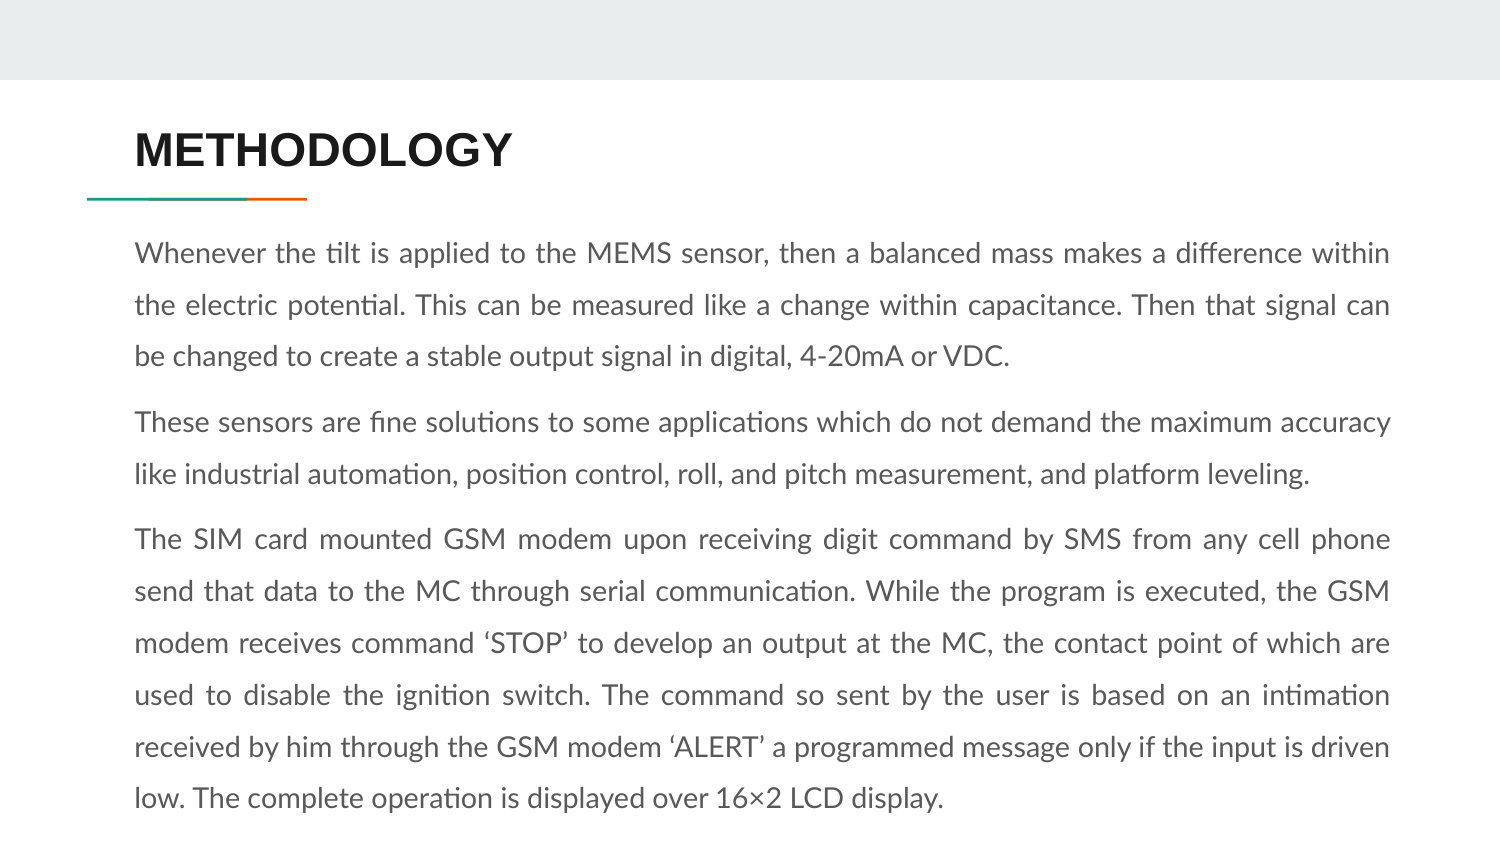

# METHODOLOGY

Whenever the tilt is applied to the MEMS sensor, then a balanced mass makes a difference within the electric potential. This can be measured like a change within capacitance. Then that signal can be changed to create a stable output signal in digital, 4-20mA or VDC.
These sensors are fine solutions to some applications which do not demand the maximum accuracy like industrial automation, position control, roll, and pitch measurement, and platform leveling.
The SIM card mounted GSM modem upon receiving digit command by SMS from any cell phone send that data to the MC through serial communication. While the program is executed, the GSM modem receives command ‘STOP’ to develop an output at the MC, the contact point of which are used to disable the ignition switch. The command so sent by the user is based on an intimation received by him through the GSM modem ‘ALERT’ a programmed message only if the input is driven low. The complete operation is displayed over 16×2 LCD display.